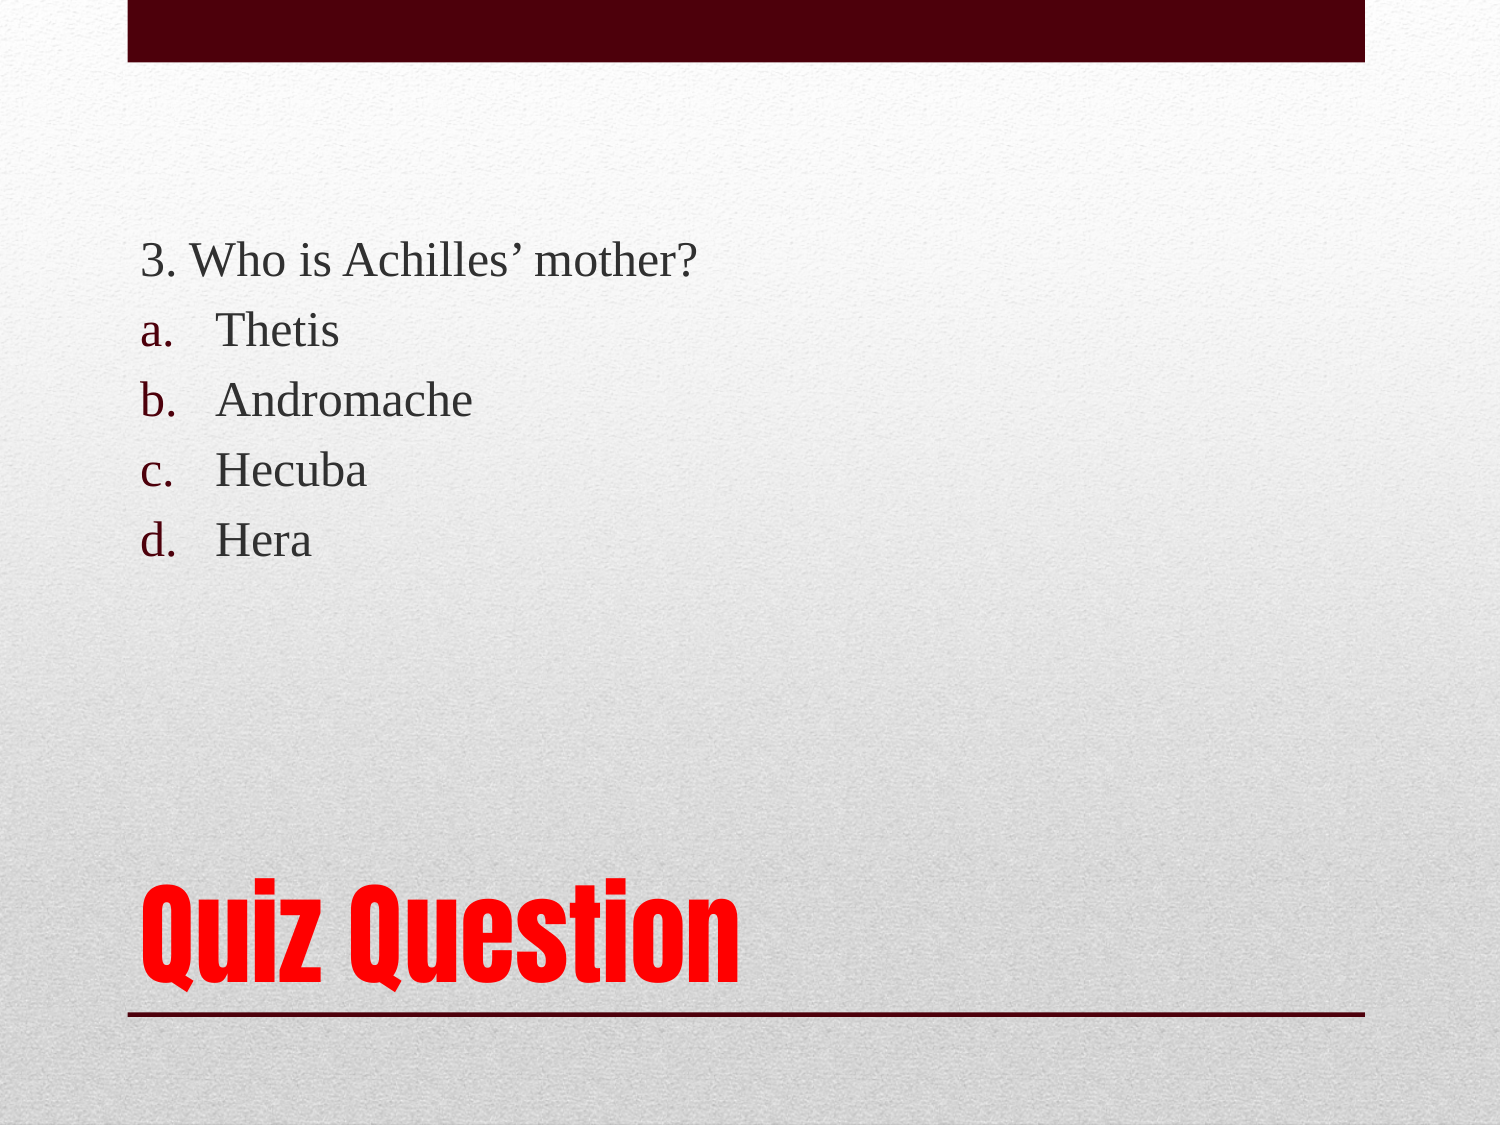

3. Who is Achilles’ mother?
Thetis
Andromache
Hecuba
Hera

# Quiz Question